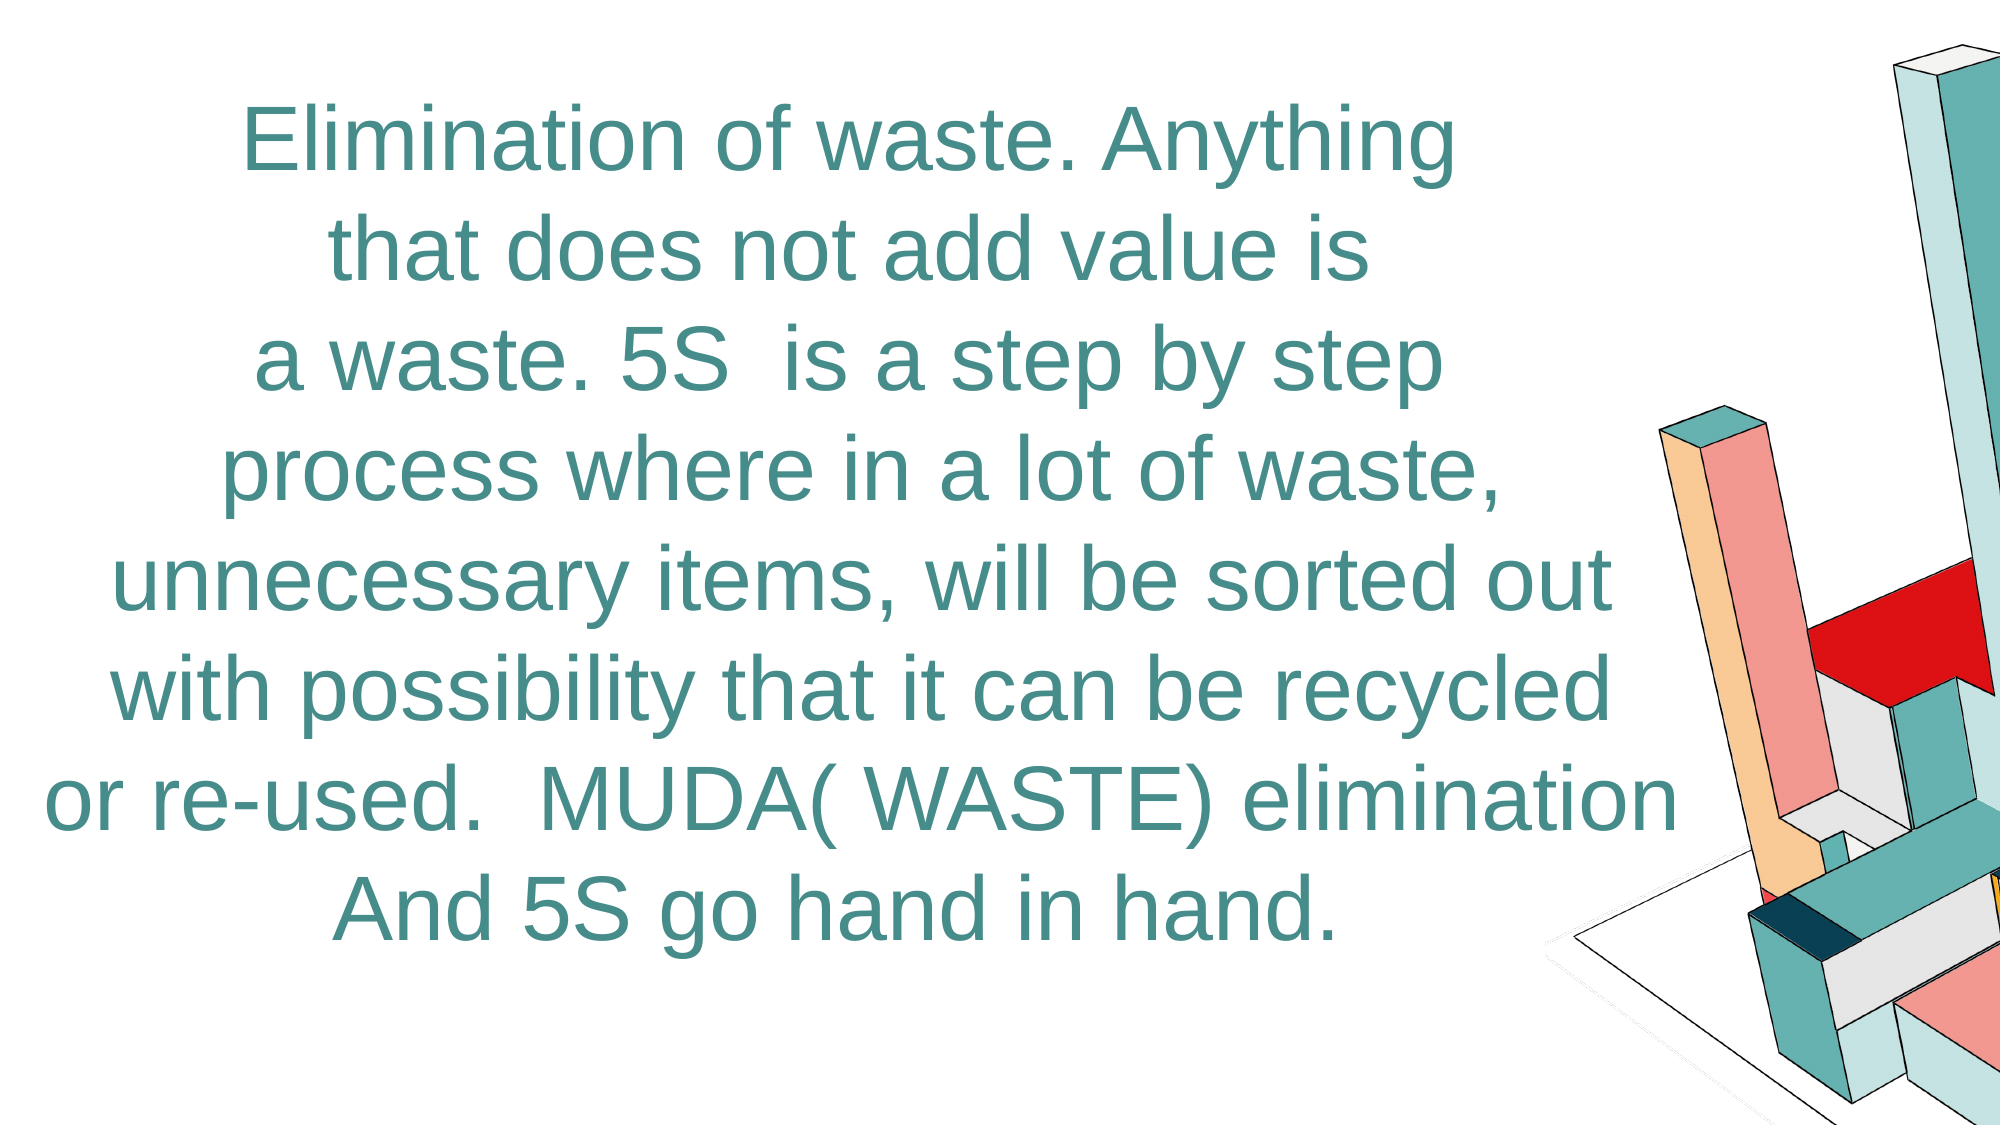

Elimination of waste. Anything
that does not add value is
a waste. 5S  is a step by step
process where in a lot of waste,
unnecessary items, will be sorted out
with possibility that it can be recycled
or re-used.  MUDA( WASTE) elimination
And 5S go hand in hand.